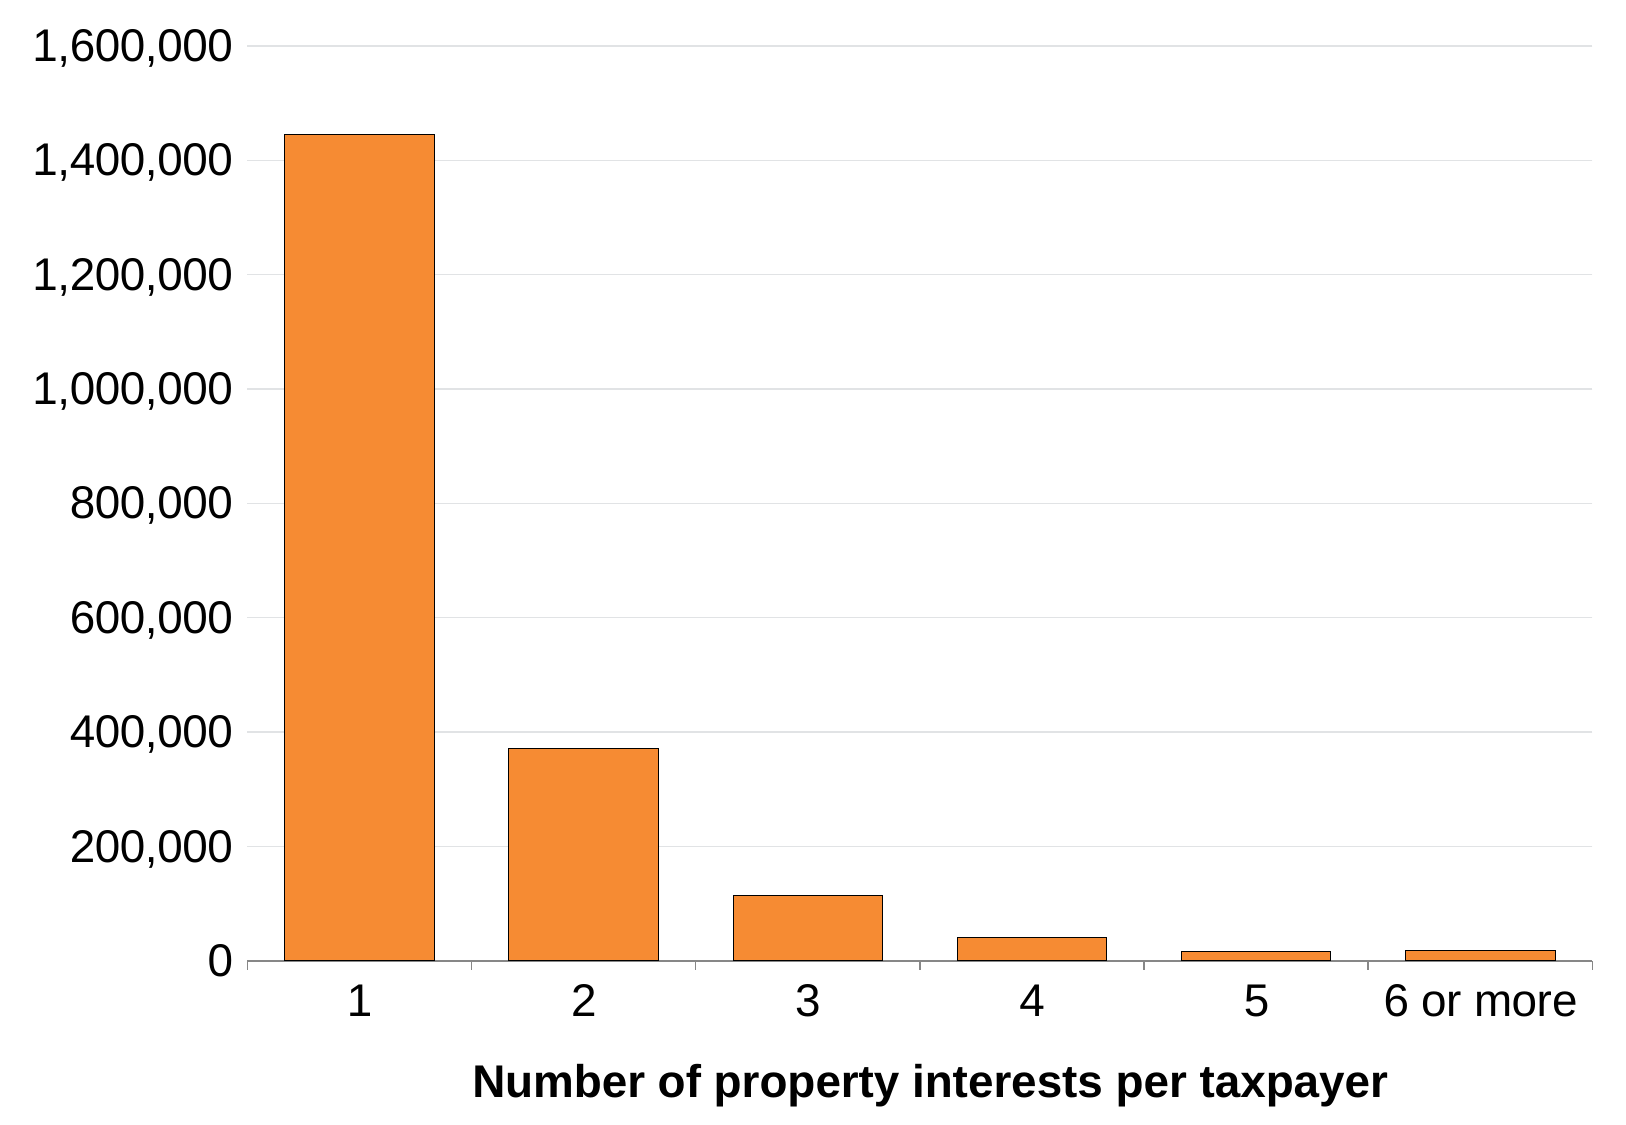

### Chart

| Category | Series 1 |
|---|---|
| 1 | 1445011.0 |
| 2 | 371038.0 |
| 3 | 113897.0 |
| 4 | 41360.0 |
| 5 | 16982.0 |
| 6 or more | 18231.0 |
Number of property interests per taxpayer